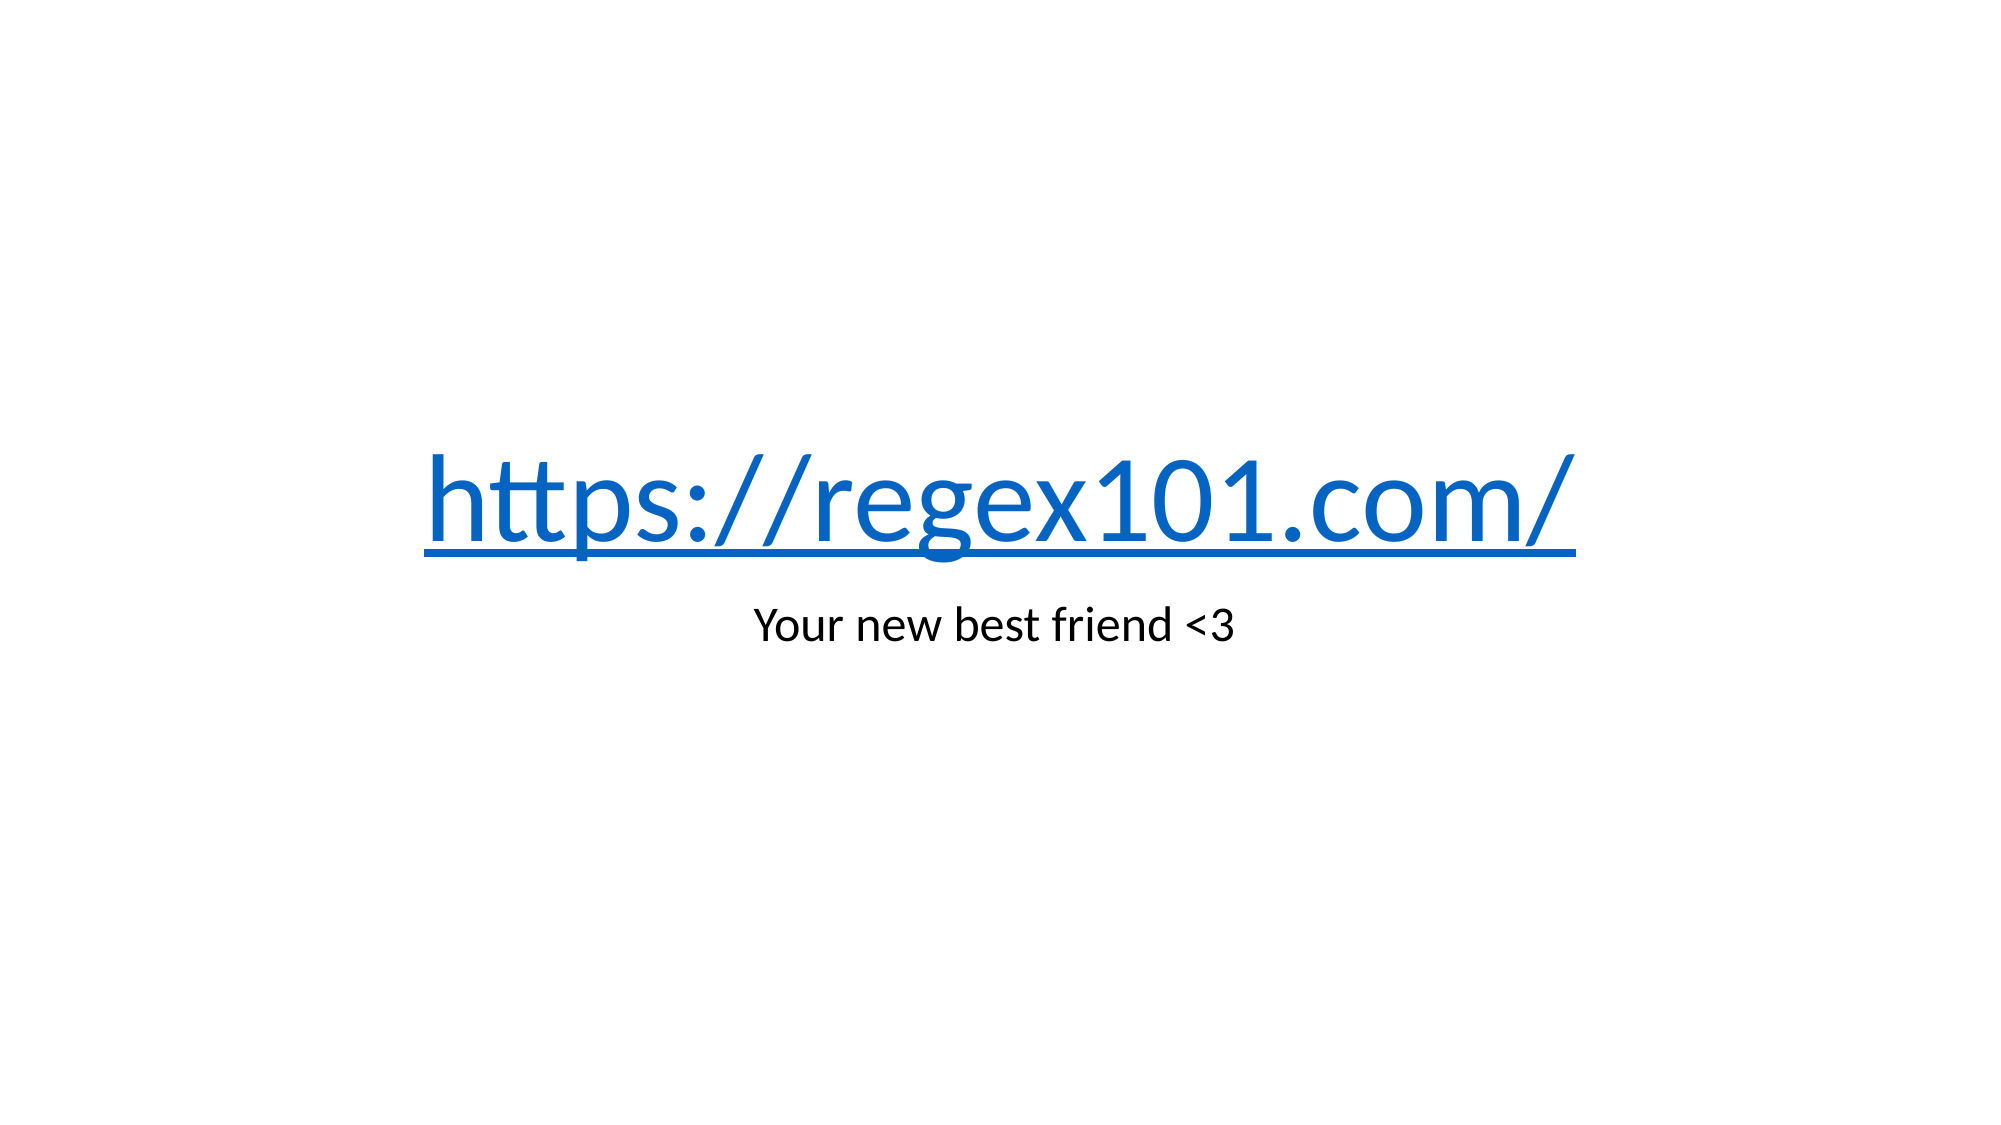

# https://regex101.com/
Your new best friend <3